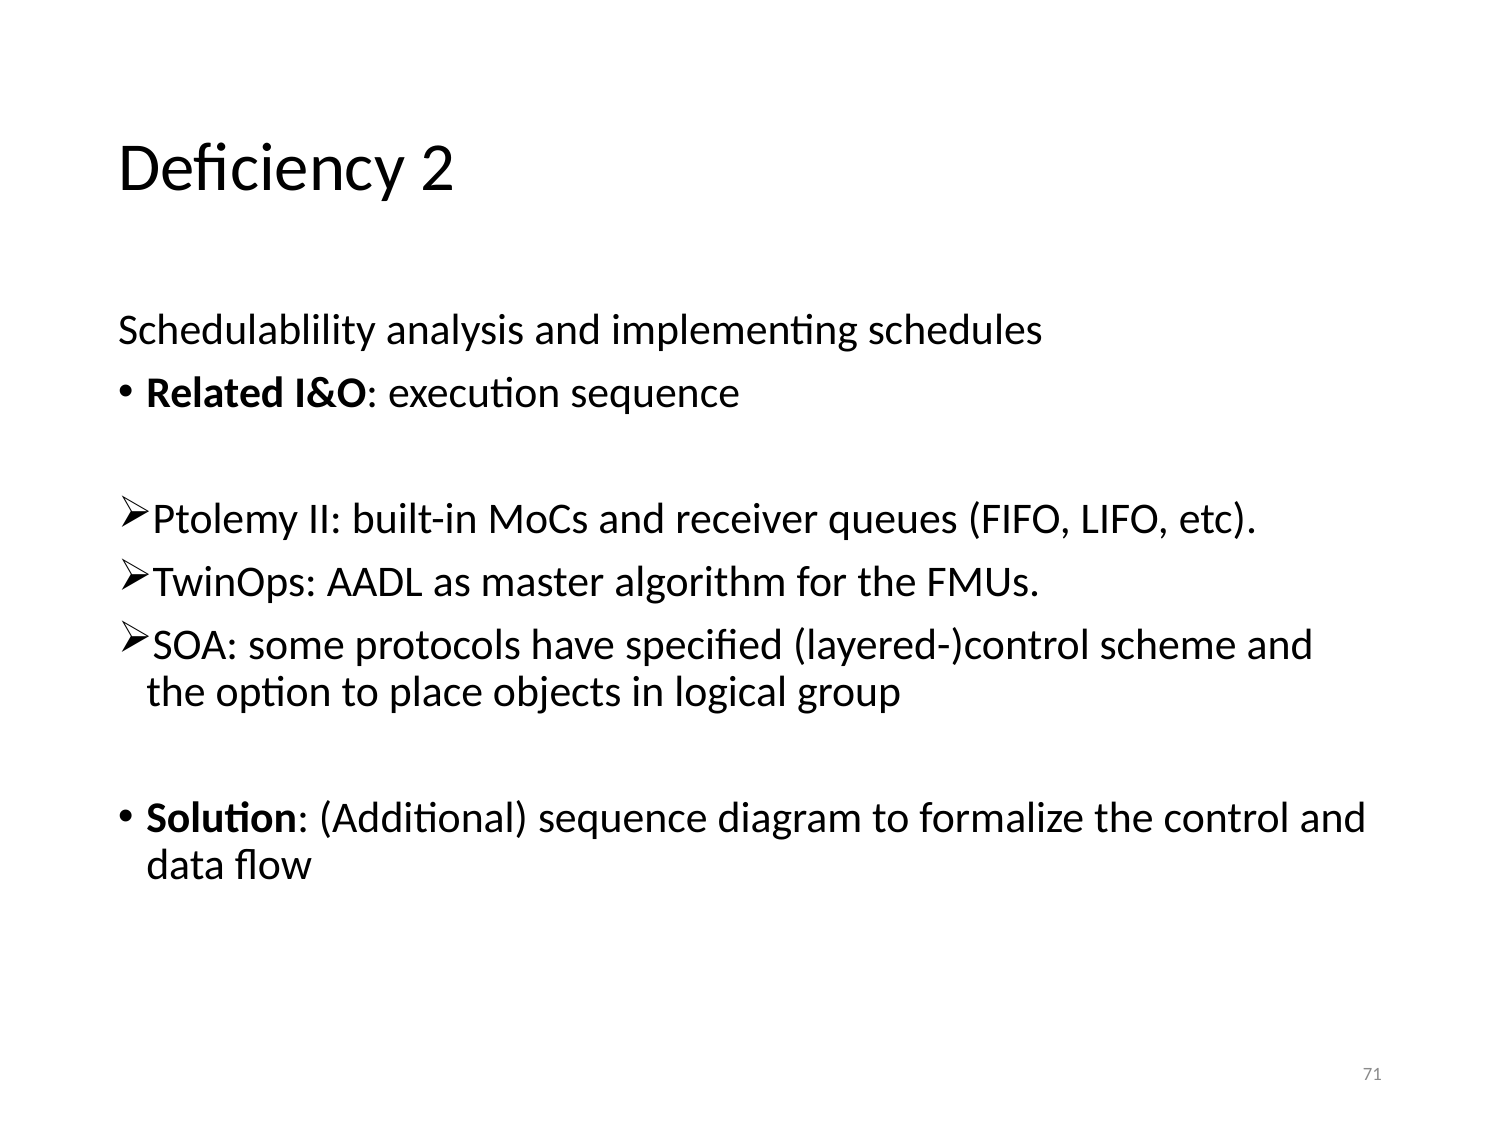

# Deficiency 2
Schedulablility analysis and implementing schedules
Related I&O: execution sequence

Ptolemy II: built-in MoCs and receiver queues (FIFO, LIFO, etc).
TwinOps: AADL as master algorithm for the FMUs.
SOA: some protocols have specified (layered-)control scheme and the option to place objects in logical group

Solution: (Additional) sequence diagram to formalize the control and data flow

71